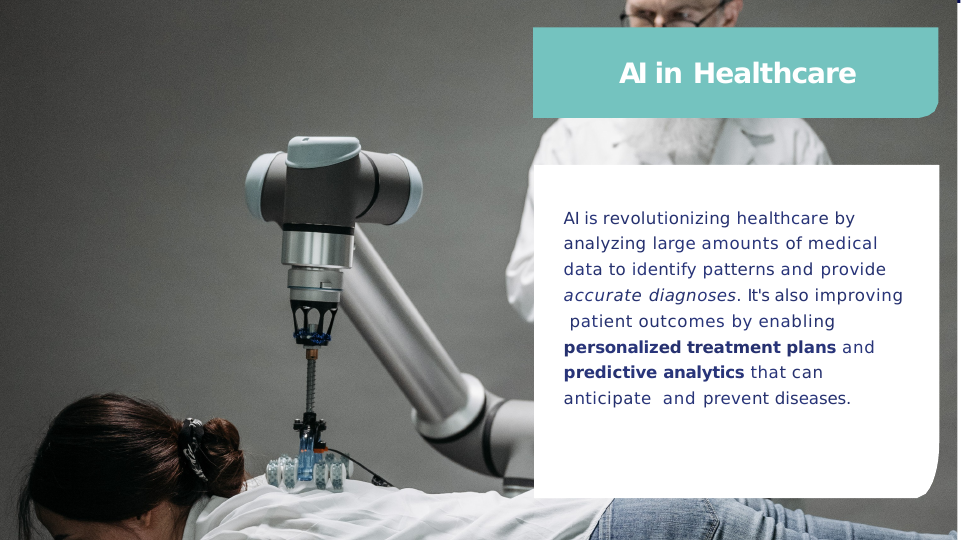

# AI in Healthcare

AI is revolutionizing healthcare by  analyzing large amounts of medical  data to identify patterns and provide  accurate diagnoses. It's also improving  patient outcomes by enabling  personalized treatment plans and  predictive analytics that can anticipate  and prevent diseases.